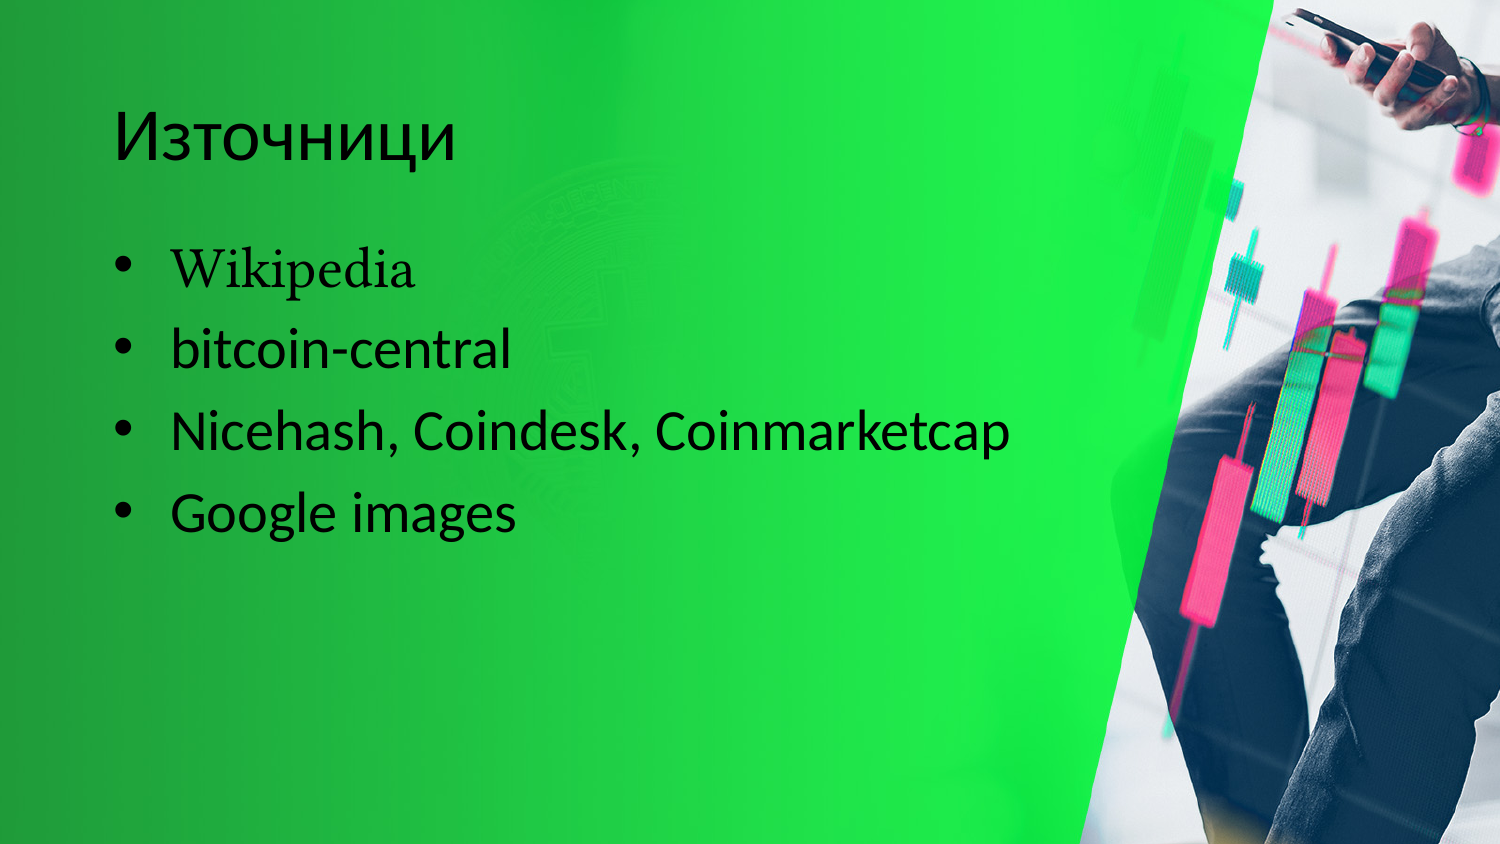

# Източници
Wikipedia
bitcoin-central
Nicehash, Coindesk, Coinmarketcap
Google images